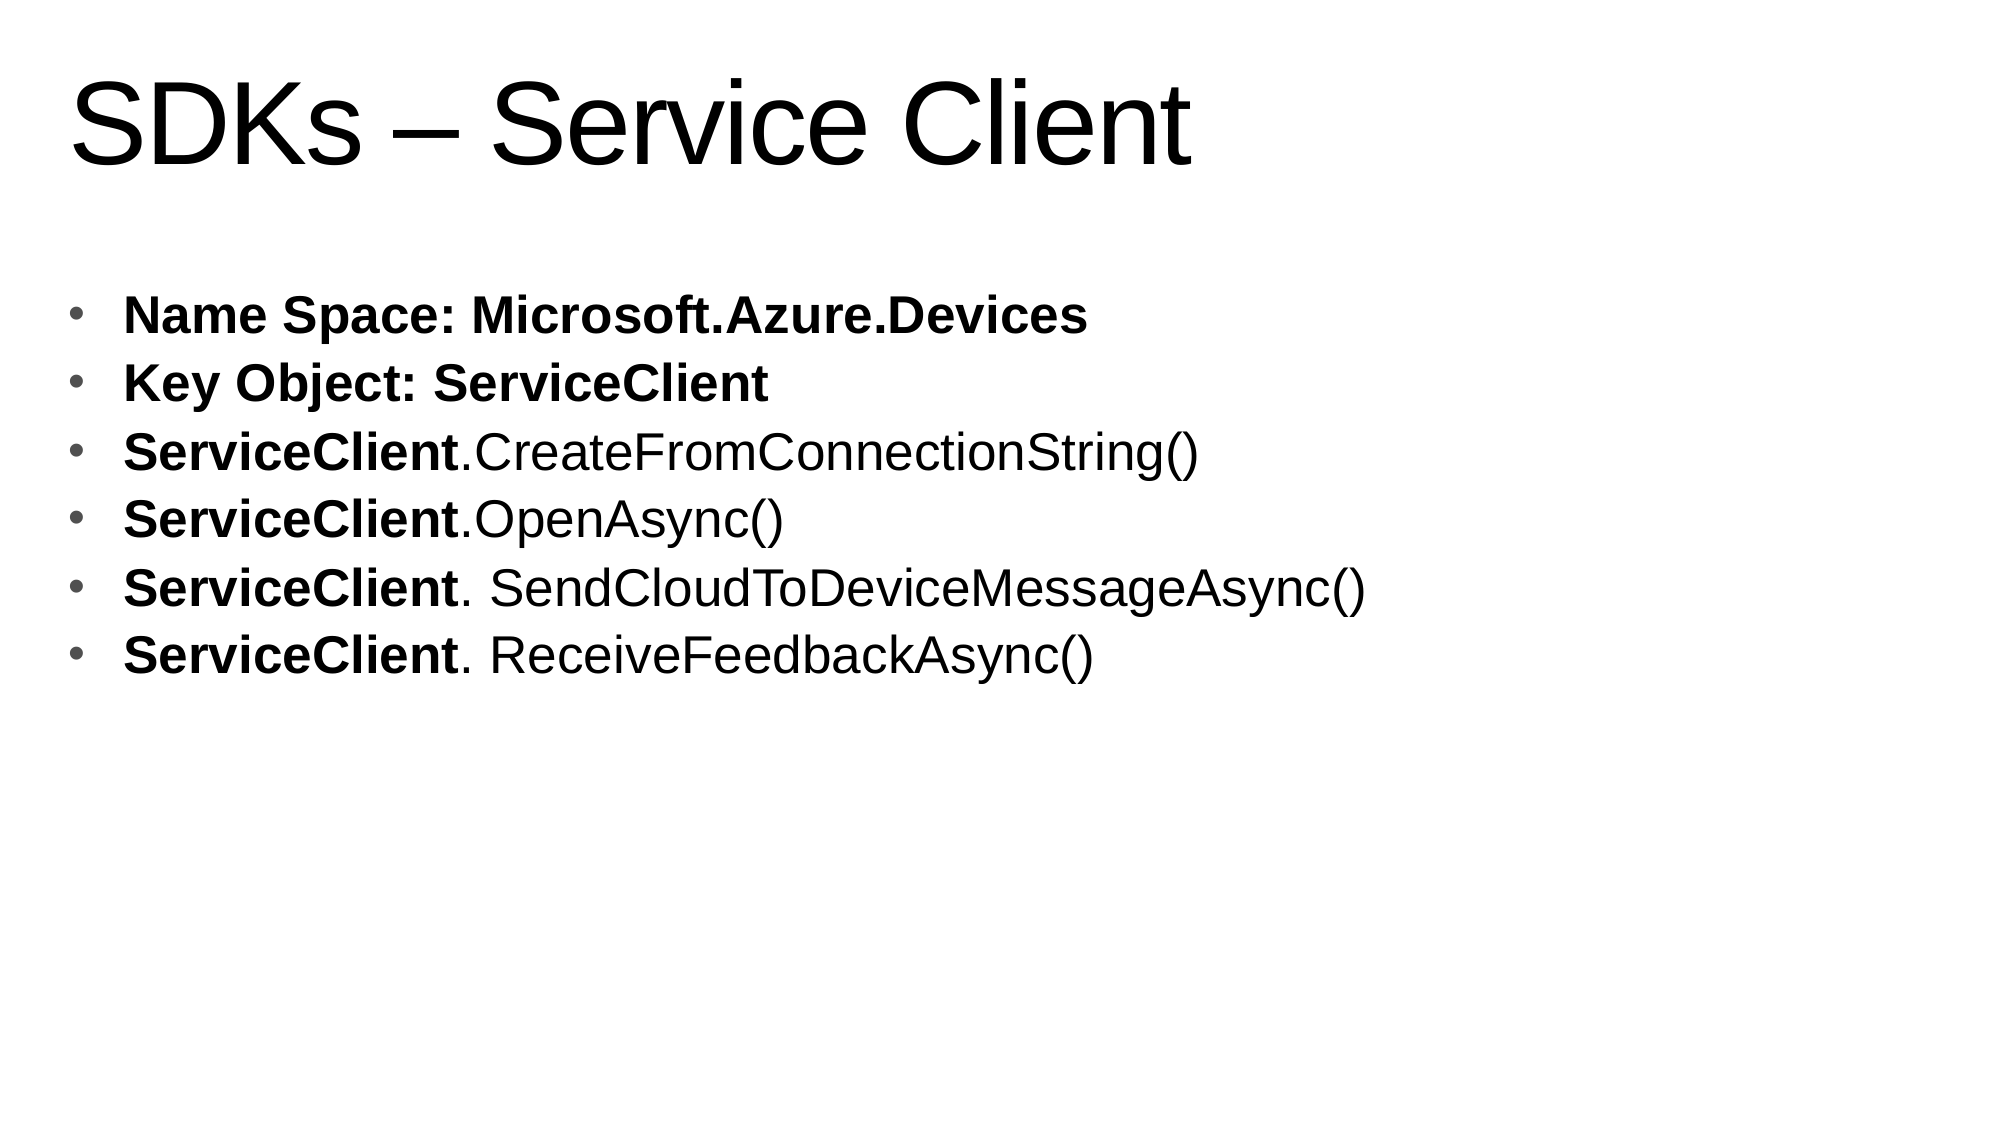

# SDKs – Service Client
Name Space: Microsoft.Azure.Devices
Key Object: ServiceClient
ServiceClient.CreateFromConnectionString()
ServiceClient.OpenAsync()
ServiceClient. SendCloudToDeviceMessageAsync()
ServiceClient. ReceiveFeedbackAsync()